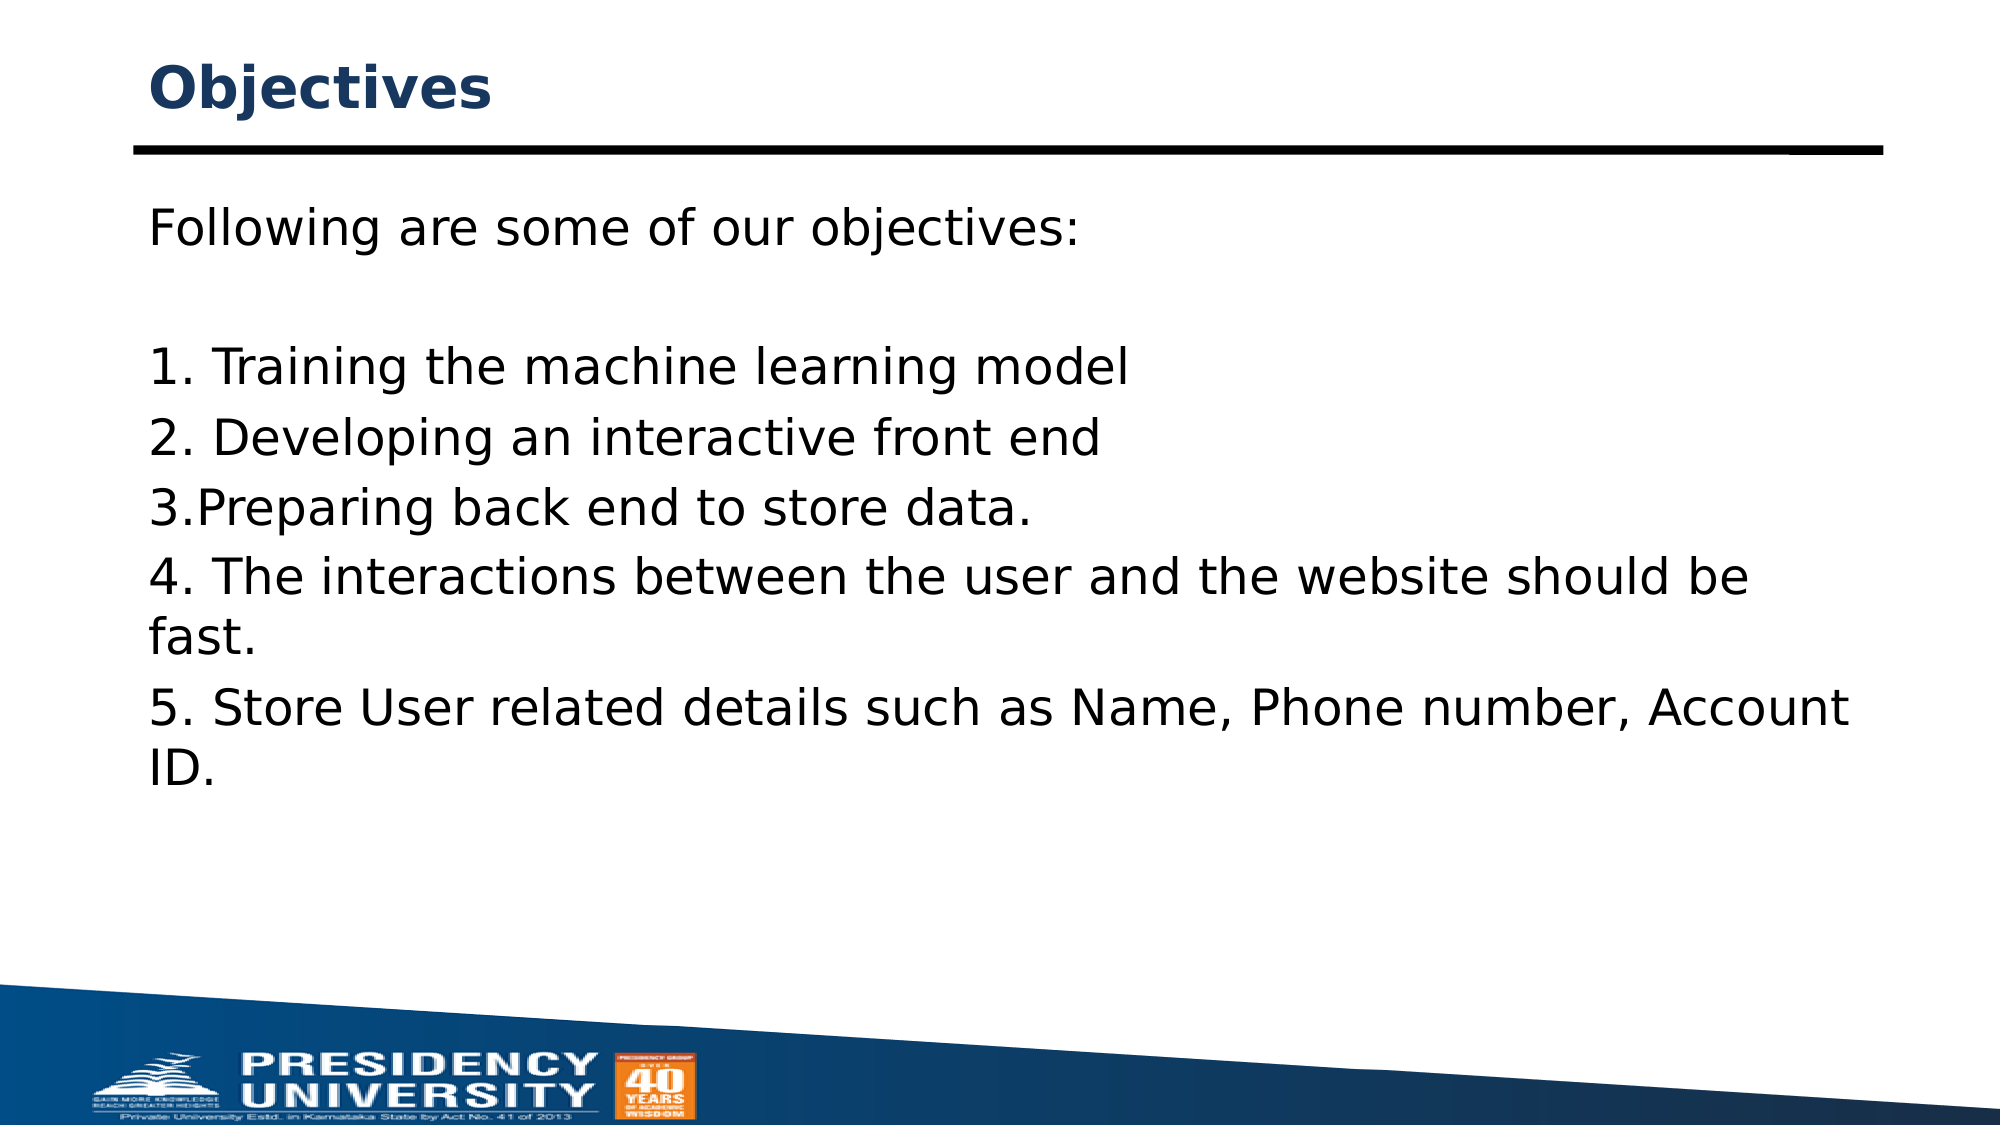

# Objectives
Following are some of our objectives:

1. Training the machine learning model
2. Developing an interactive front end
3.Preparing back end to store data.
4. The interactions between the user and the website should be fast.
5. Store User related details such as Name, Phone number, Account ID.